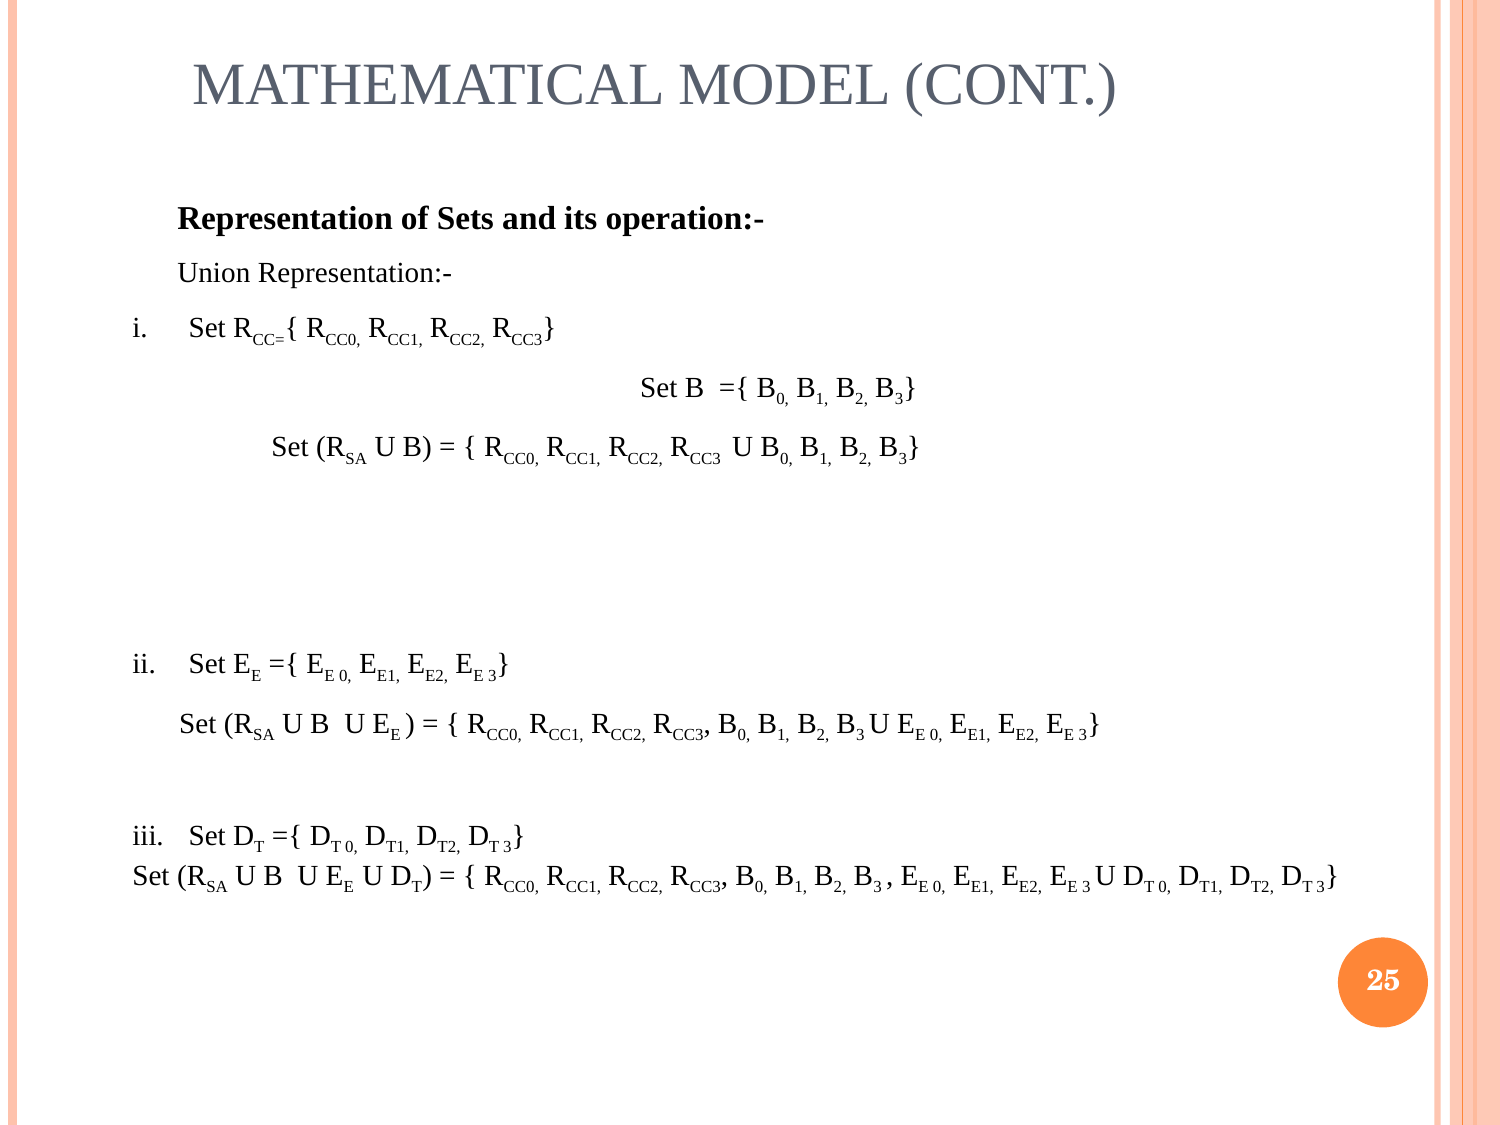

Mathematical Model (cont.)
Representation of Sets and its operation:-
Union Representation:-
Set RCC={ RCC0, RCC1, RCC2, RCC3}
			        Set B  ={ B0, B1, B2, B3}
             Set (RSA U B) = { RCC0, RCC1, RCC2, RCC3  U B0, B1, B2, B3}

Set EE ={ EE 0, EE1, EE2, EE 3}
	Set (RSA U B  U EE ) = { RCC0, RCC1, RCC2, RCC3, B0, B1, B2, B3 U EE 0, EE1, EE2, EE 3}

Set DT ={ DT 0, DT1, DT2, DT 3}
Set (RSA U B  U EE  U DT) = { RCC0, RCC1, RCC2, RCC3, B0, B1, B2, B3 , EE 0, EE1, EE2, EE 3 U DT 0, DT1, DT2, DT 3}
25